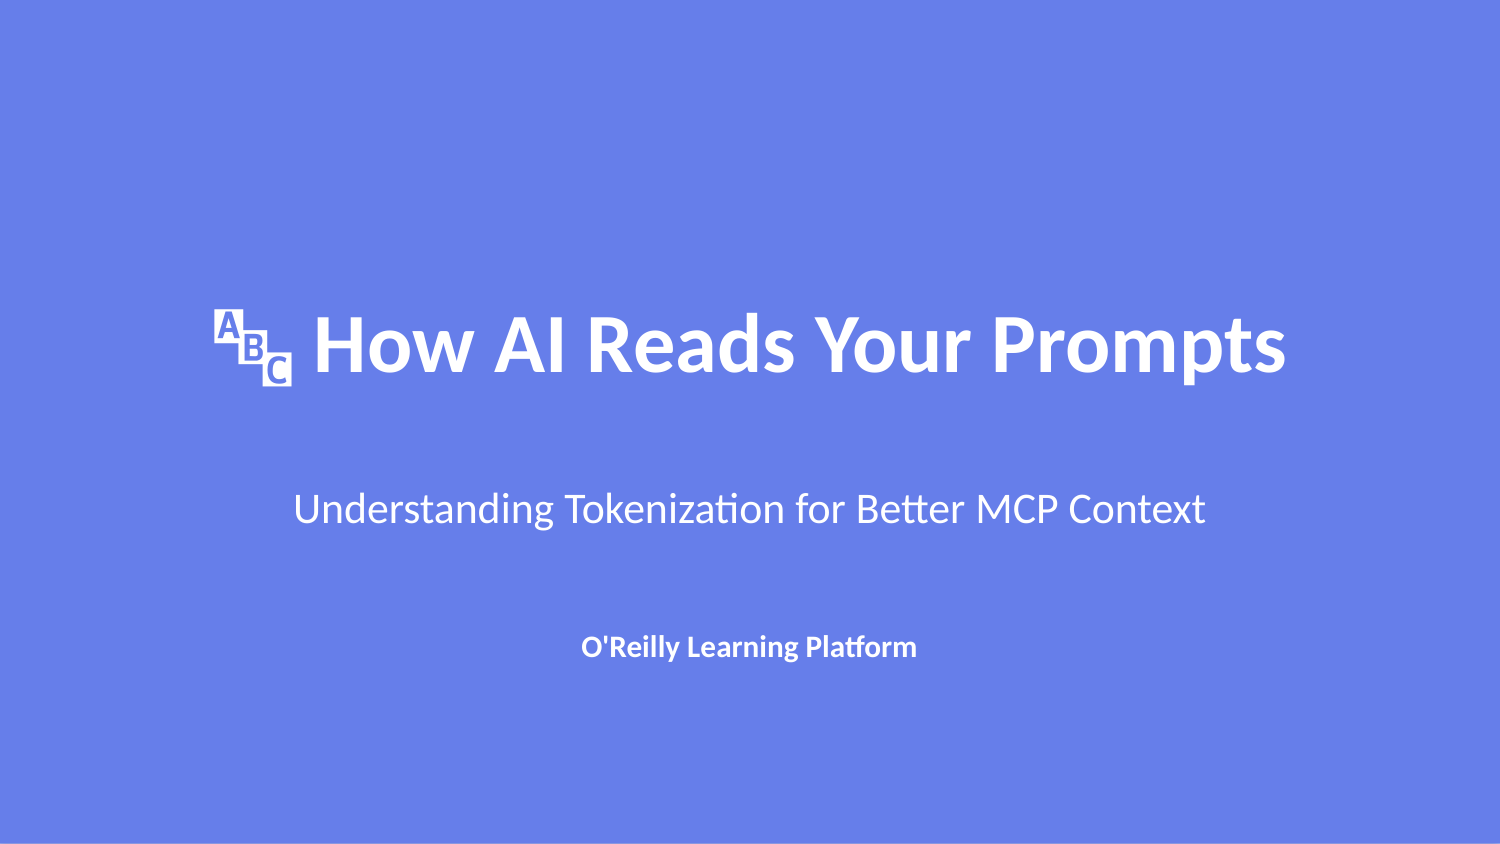

🔤 How AI Reads Your Prompts
Understanding Tokenization for Better MCP Context
O'Reilly Learning Platform